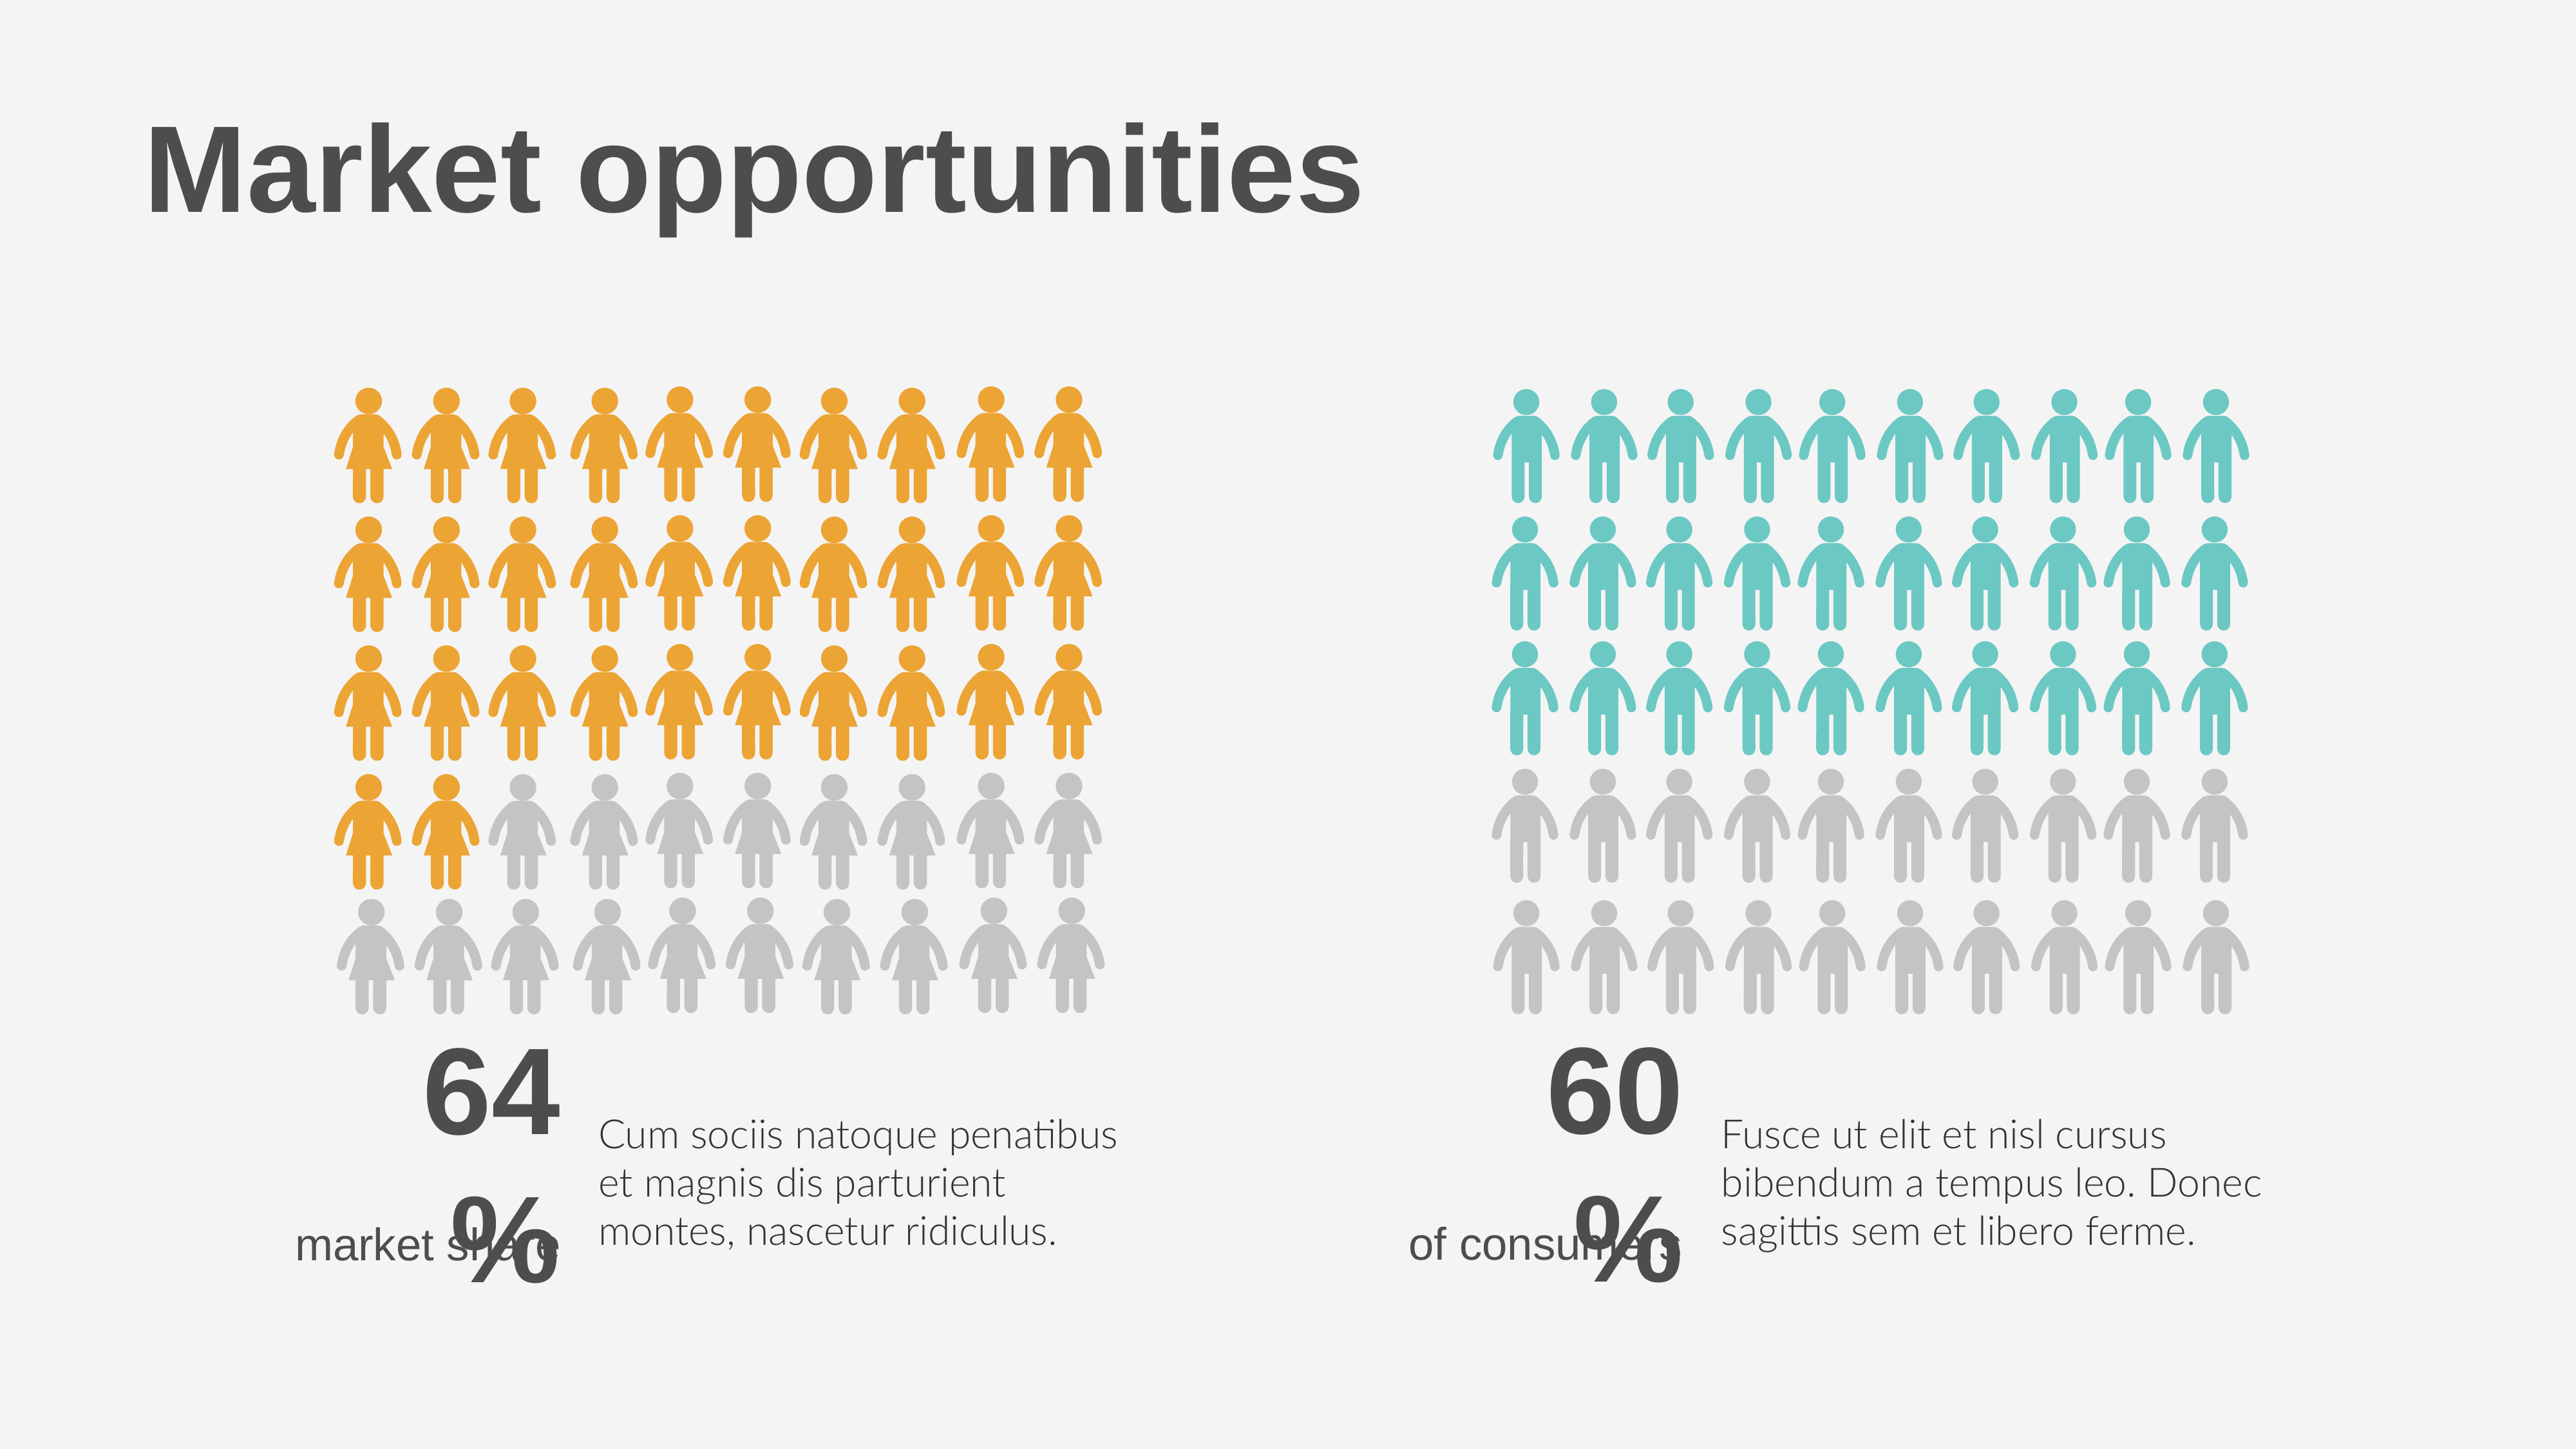

Market opportunities

60%
64%
Cum sociis natoque penatibus et magnis dis parturient montes, nascetur ridiculus.
Fusce ut elit et nisl cursus bibendum a tempus leo. Donec sagittis sem et libero ferme.
of consumers
market share